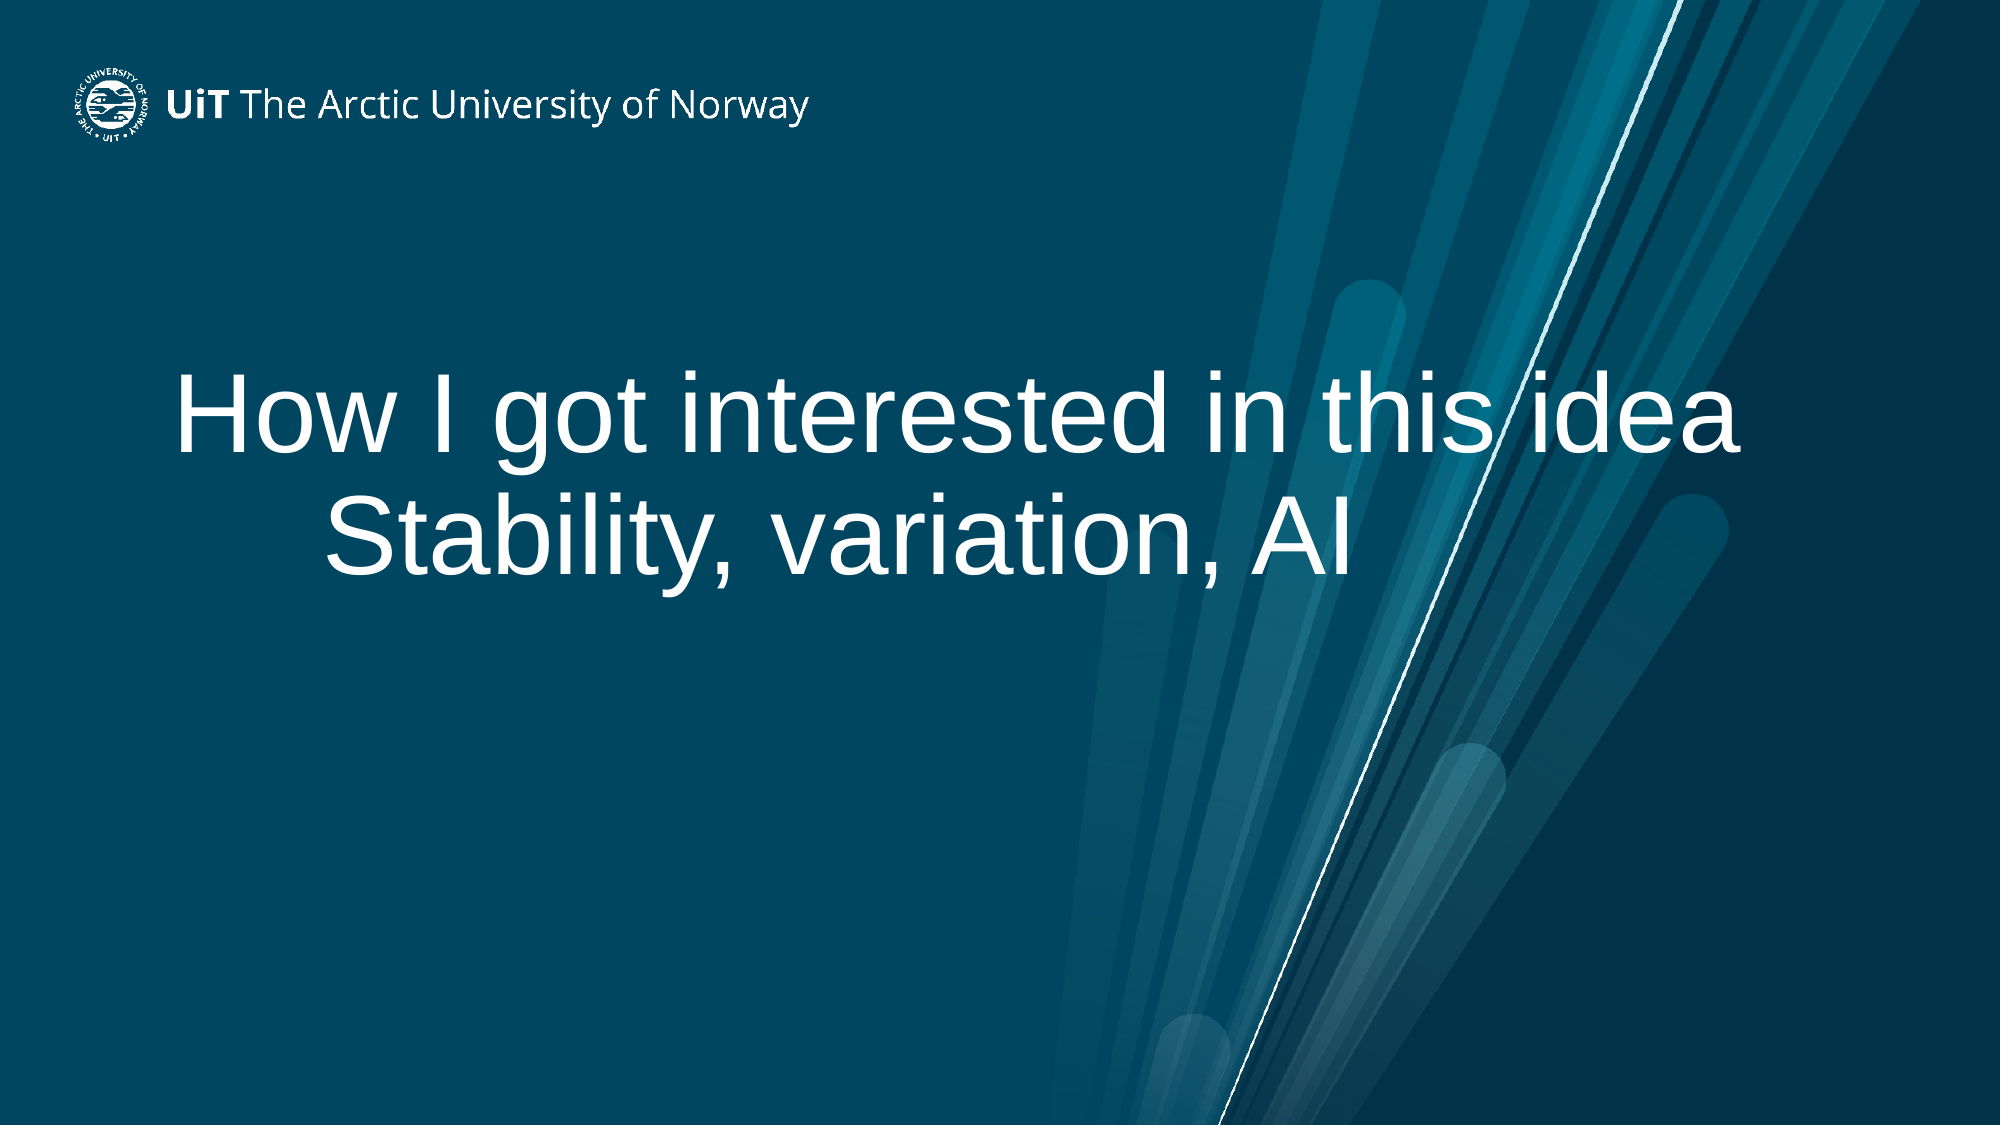

# How I got interested in this idea Stability, variation, AI